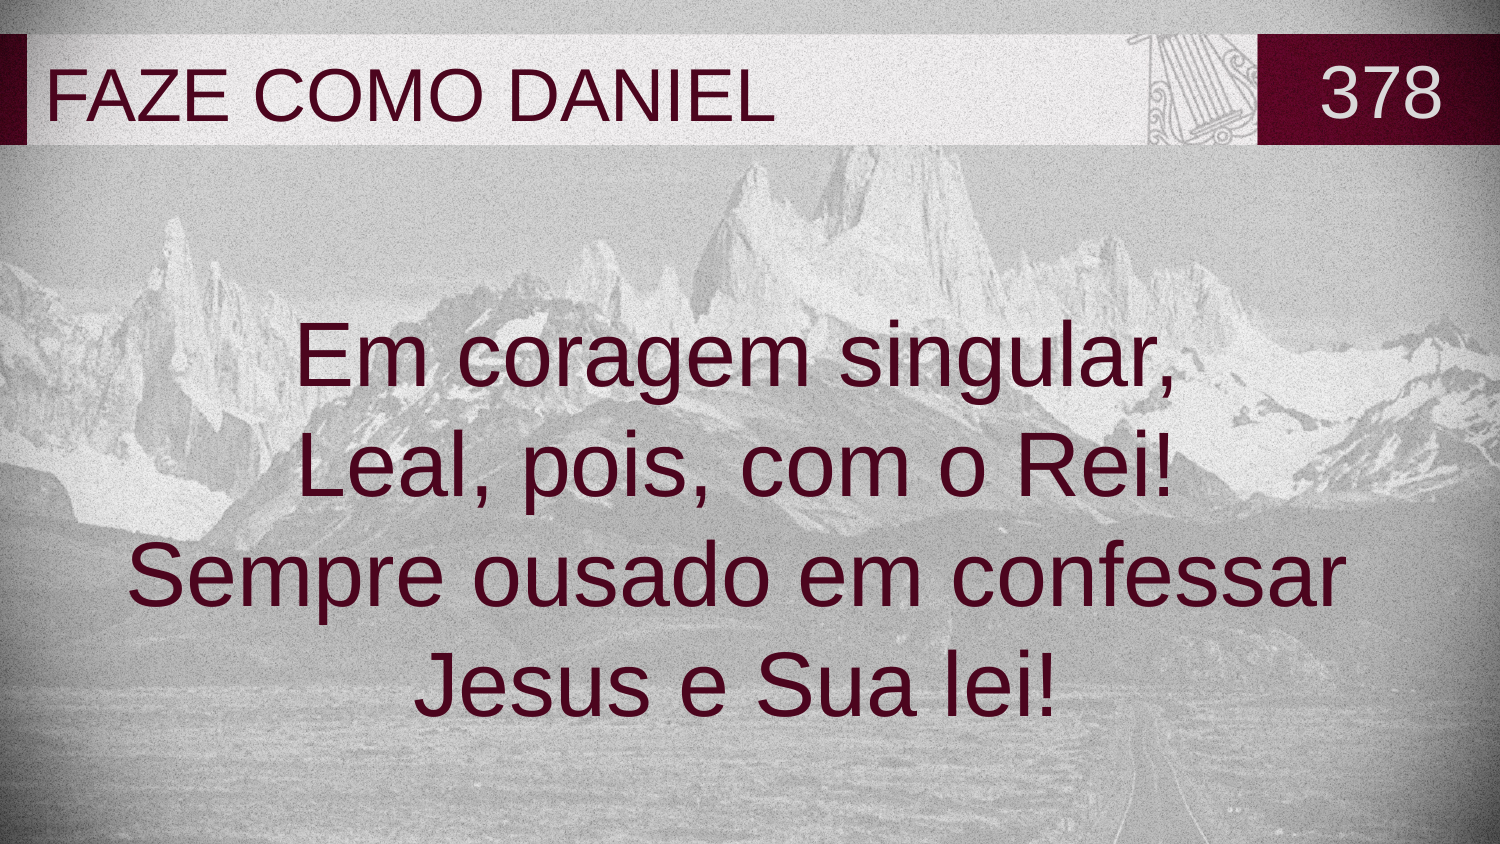

# FAZE COMO DANIEL
378
Em coragem singular,
Leal, pois, com o Rei!
Sempre ousado em confessar
Jesus e Sua lei!